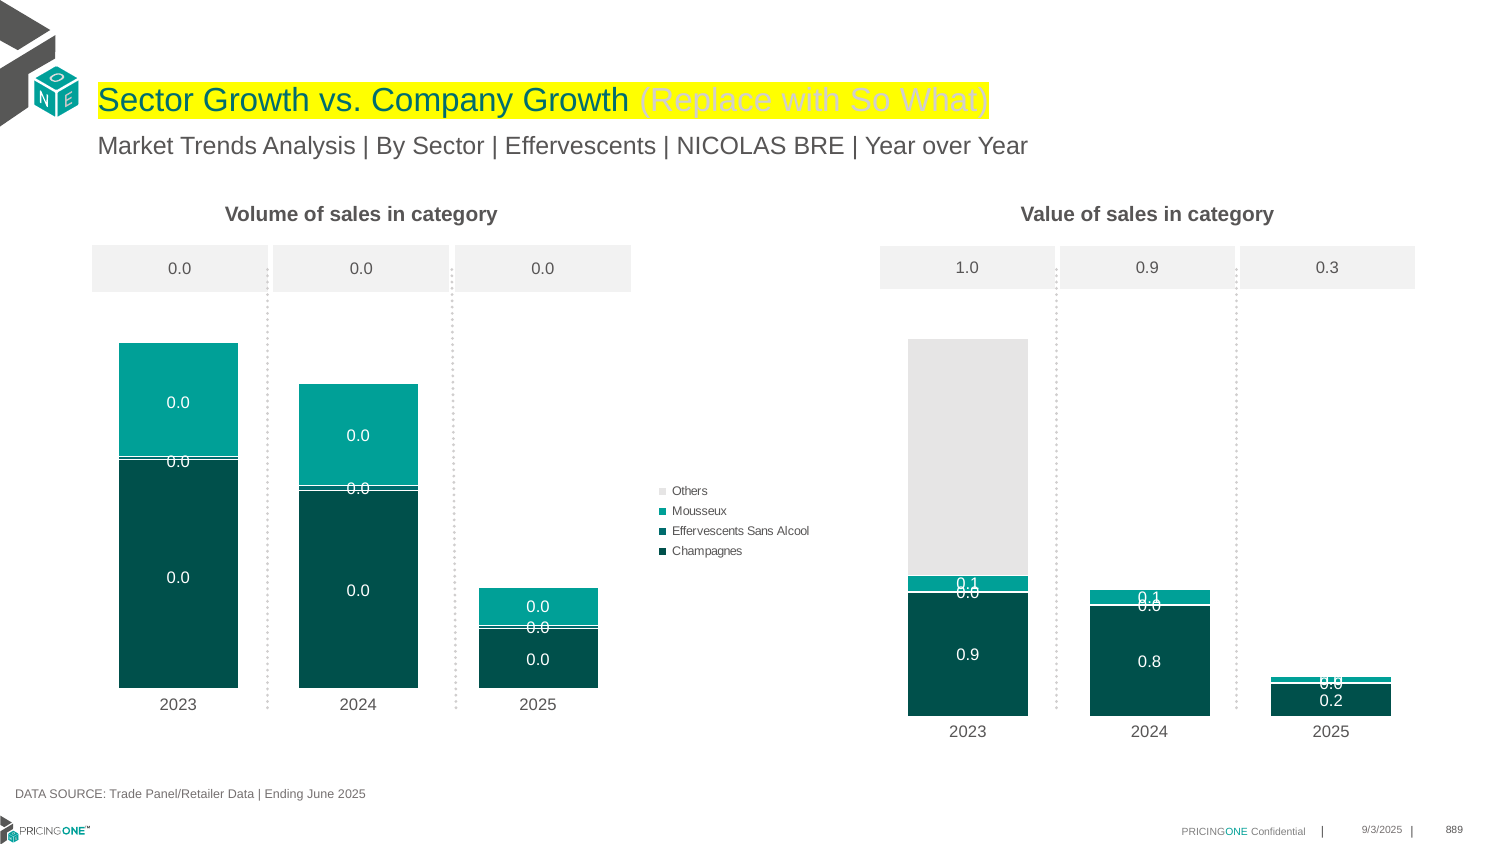

# Sector Growth vs. Company Growth (Replace with So What)
Market Trends Analysis | By Sector | Effervescents | NICOLAS BRE | Year over Year
| Value of sales in category |  |  |
| --- | --- | --- |
| 1.0 | 0.9 | 0.3 |
| Volume of sales in category |  |  |
| --- | --- | --- |
| 0.0 | 0.0 | 0.0 |

### Chart

| Category | Champagnes | Effervescents Sans Alcool | Mousseux | Others |
|---|---|---|---|---|
| 2023 | 0.888605 | 0.003024 | 0.116191 | 1.697000000160187 |
| 2024 | 0.791029 | 0.006794 | 0.106677 | 0.0 |
| 2025 | 0.235226 | 0.004376 | 0.043089 | 0.0 |

### Chart

| Category | Champagnes | Effervescents Sans Alcool | Mousseux | Others |
|---|---|---|---|---|
| 2023 | 0.017617 | 0.000162 | 0.008802 | 0.0 |
| 2024 | 0.015192 | 0.000367 | 0.007851 | -1.455191522836685e-11 |
| 2025 | 0.004598 | 0.00022 | 0.00296 | 0.0 |
DATA SOURCE: Trade Panel/Retailer Data | Ending June 2025

9/3/2025
889